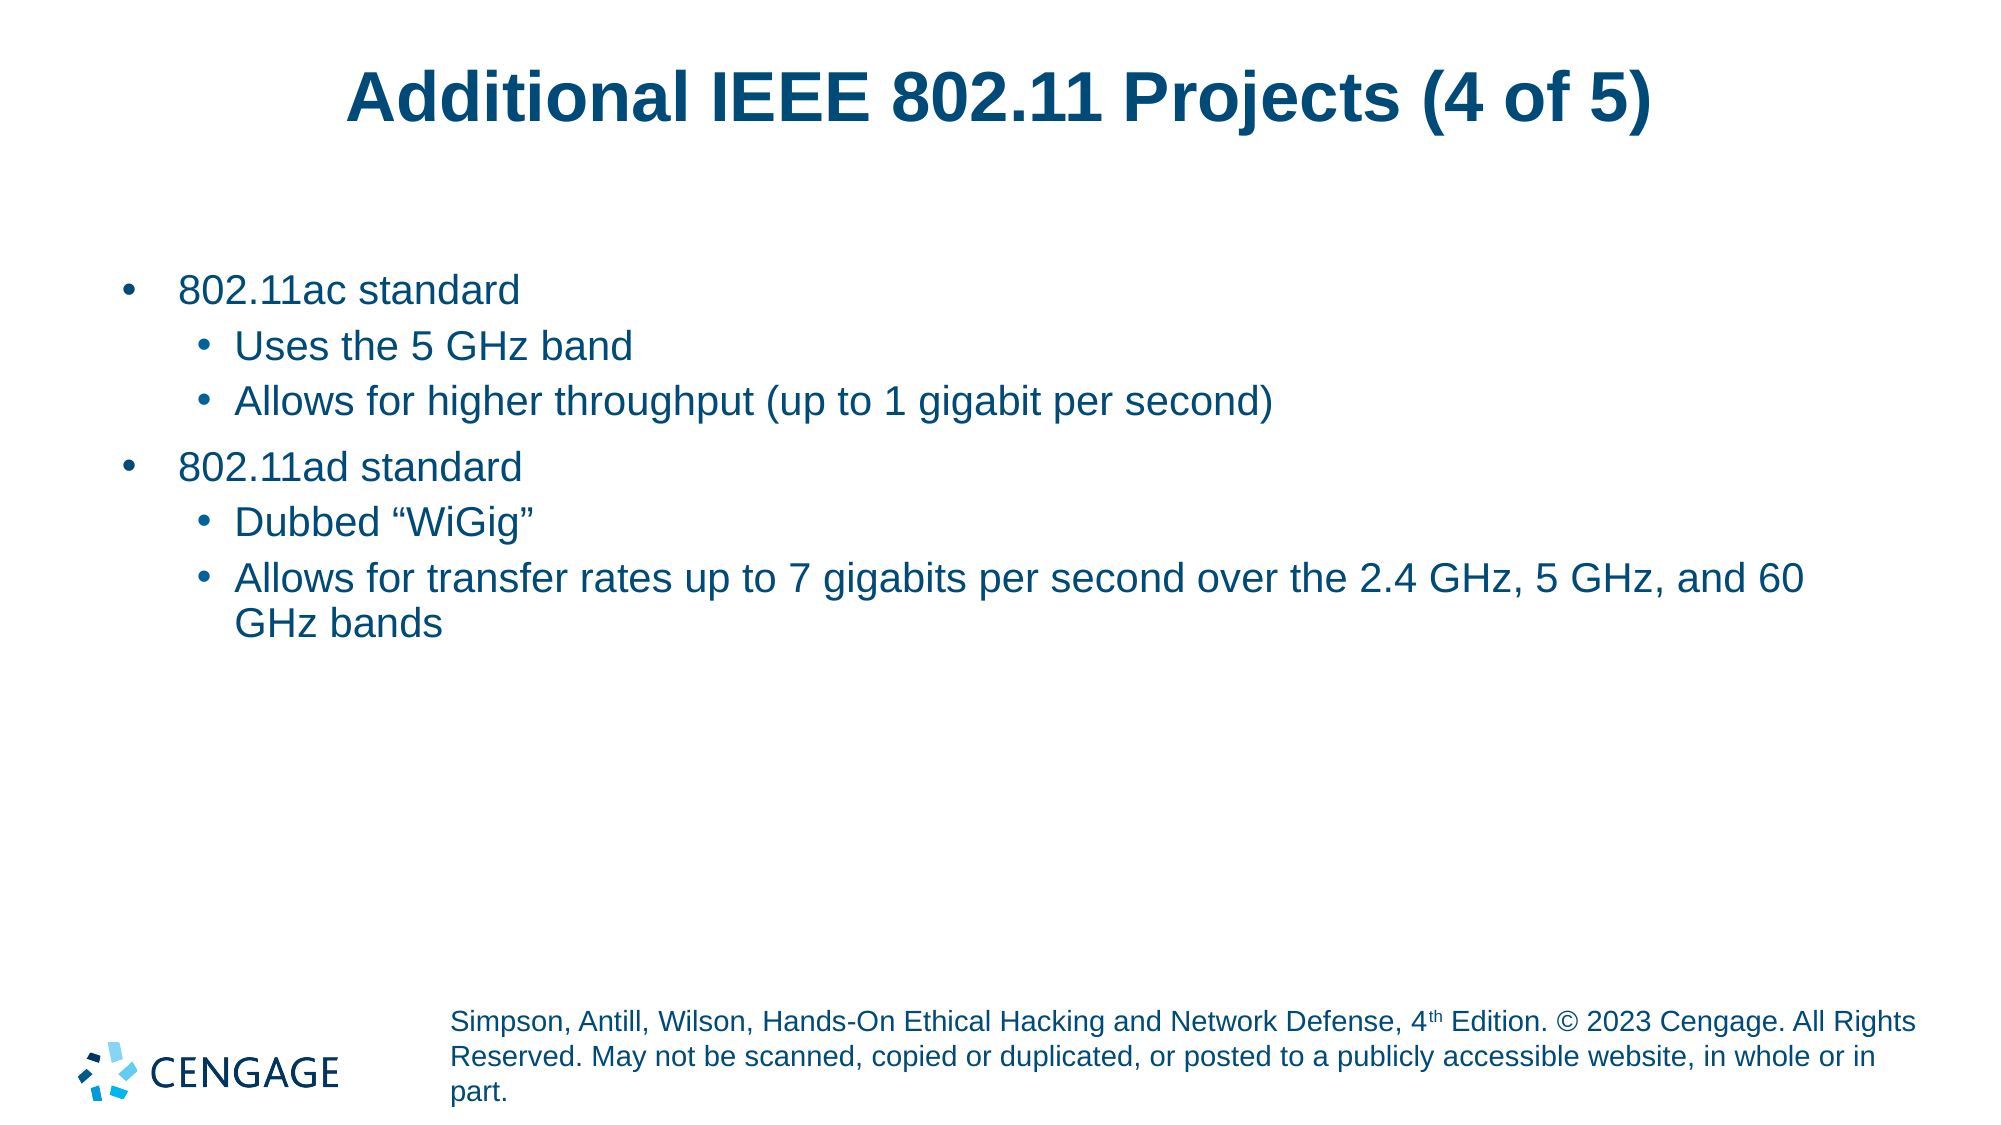

# Additional IEEE 802.11 Projects (4 of 5)
802.11ac standard
Uses the 5 GHz band
Allows for higher throughput (up to 1 gigabit per second)
802.11ad standard
Dubbed “WiGig”
Allows for transfer rates up to 7 gigabits per second over the 2.4 GHz, 5 GHz, and 60 GHz bands